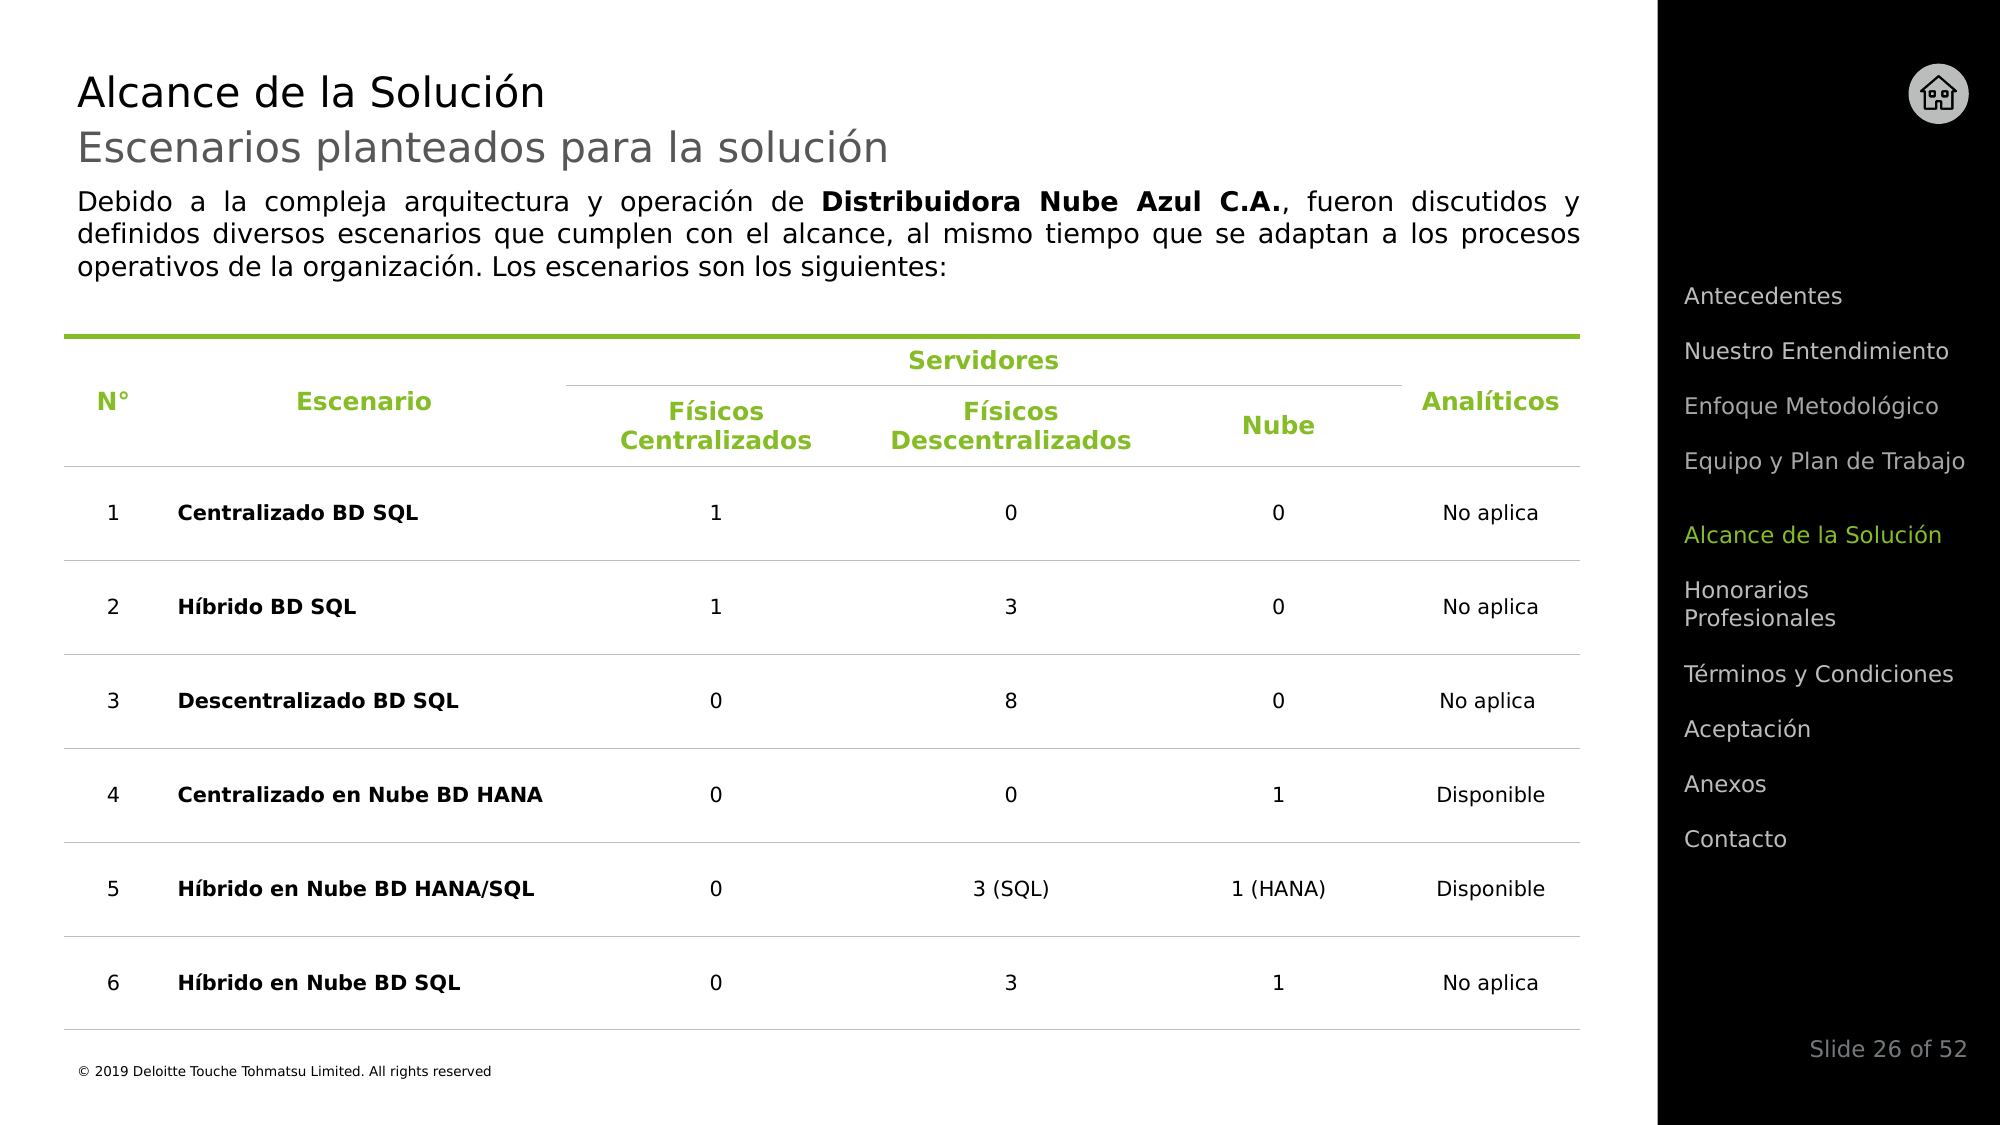

# Alcance de la Solución
Escenarios planteados para la solución
Debido a la compleja arquitectura y operación de Distribuidora Nube Azul C.A., fueron discutidos y definidos diversos escenarios que cumplen con el alcance, al mismo tiempo que se adaptan a los procesos operativos de la organización. Los escenarios son los siguientes:

Antecedentes
Nuestro Entendimiento
| N° | Escenario | Servidores |  |  | Analíticos |
| --- | --- | --- | --- | --- | --- |
|  |  | Físicos Centralizados | Físicos Descentralizados | Nube |  |
| 1 | Centralizado BD SQL | 1 | 0 | 0 | No aplica |
| 2 | Híbrido BD SQL | 1 | 3 | 0 | No aplica |
| 3 | Descentralizado BD SQL | 0 | 8 | 0 | No aplica |
| 4 | Centralizado en Nube BD HANA | 0 | 0 | 1 | Disponible |
| 5 | Híbrido en Nube BD HANA/SQL | 0 | 3 (SQL) | 1 (HANA) | Disponible |
| 6 | Híbrido en Nube BD SQL | 0 | 3 | 1 | No aplica |
Enfoque Metodológico
Equipo y Plan de Trabajo
Alcance de la Solución
Honorarios Profesionales
Términos y Condiciones
Aceptación
Anexos
Contacto